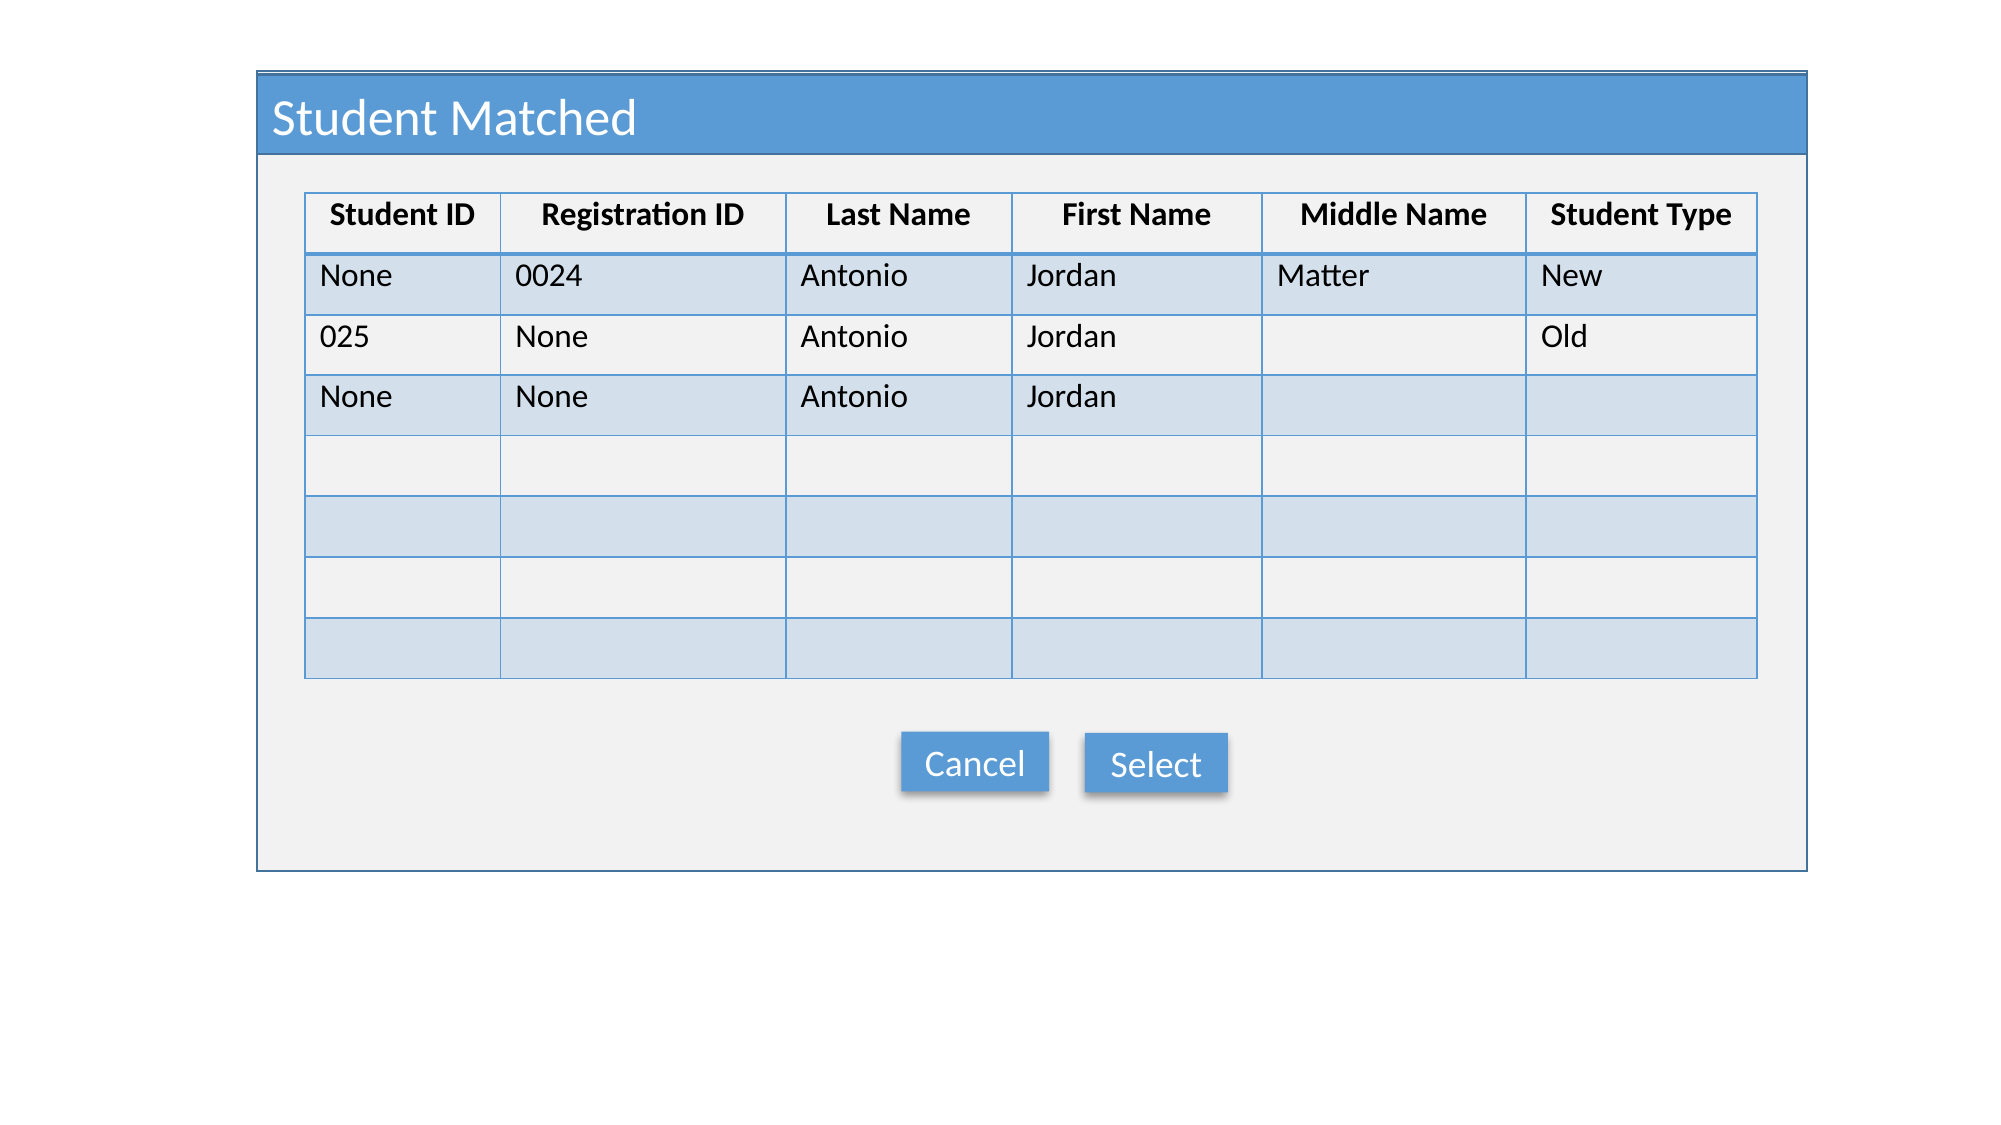

Student Matched
| Student ID | Registration ID | Last Name | First Name | Middle Name | Student Type |
| --- | --- | --- | --- | --- | --- |
| None | 0024 | Antonio | Jordan | Matter | New |
| 025 | None | Antonio | Jordan |  | Old |
| None | None | Antonio | Jordan |  |  |
|  |  |  |  |  |  |
|  |  |  |  |  |  |
|  |  |  |  |  |  |
|  |  |  |  |  |  |
Cancel
Select